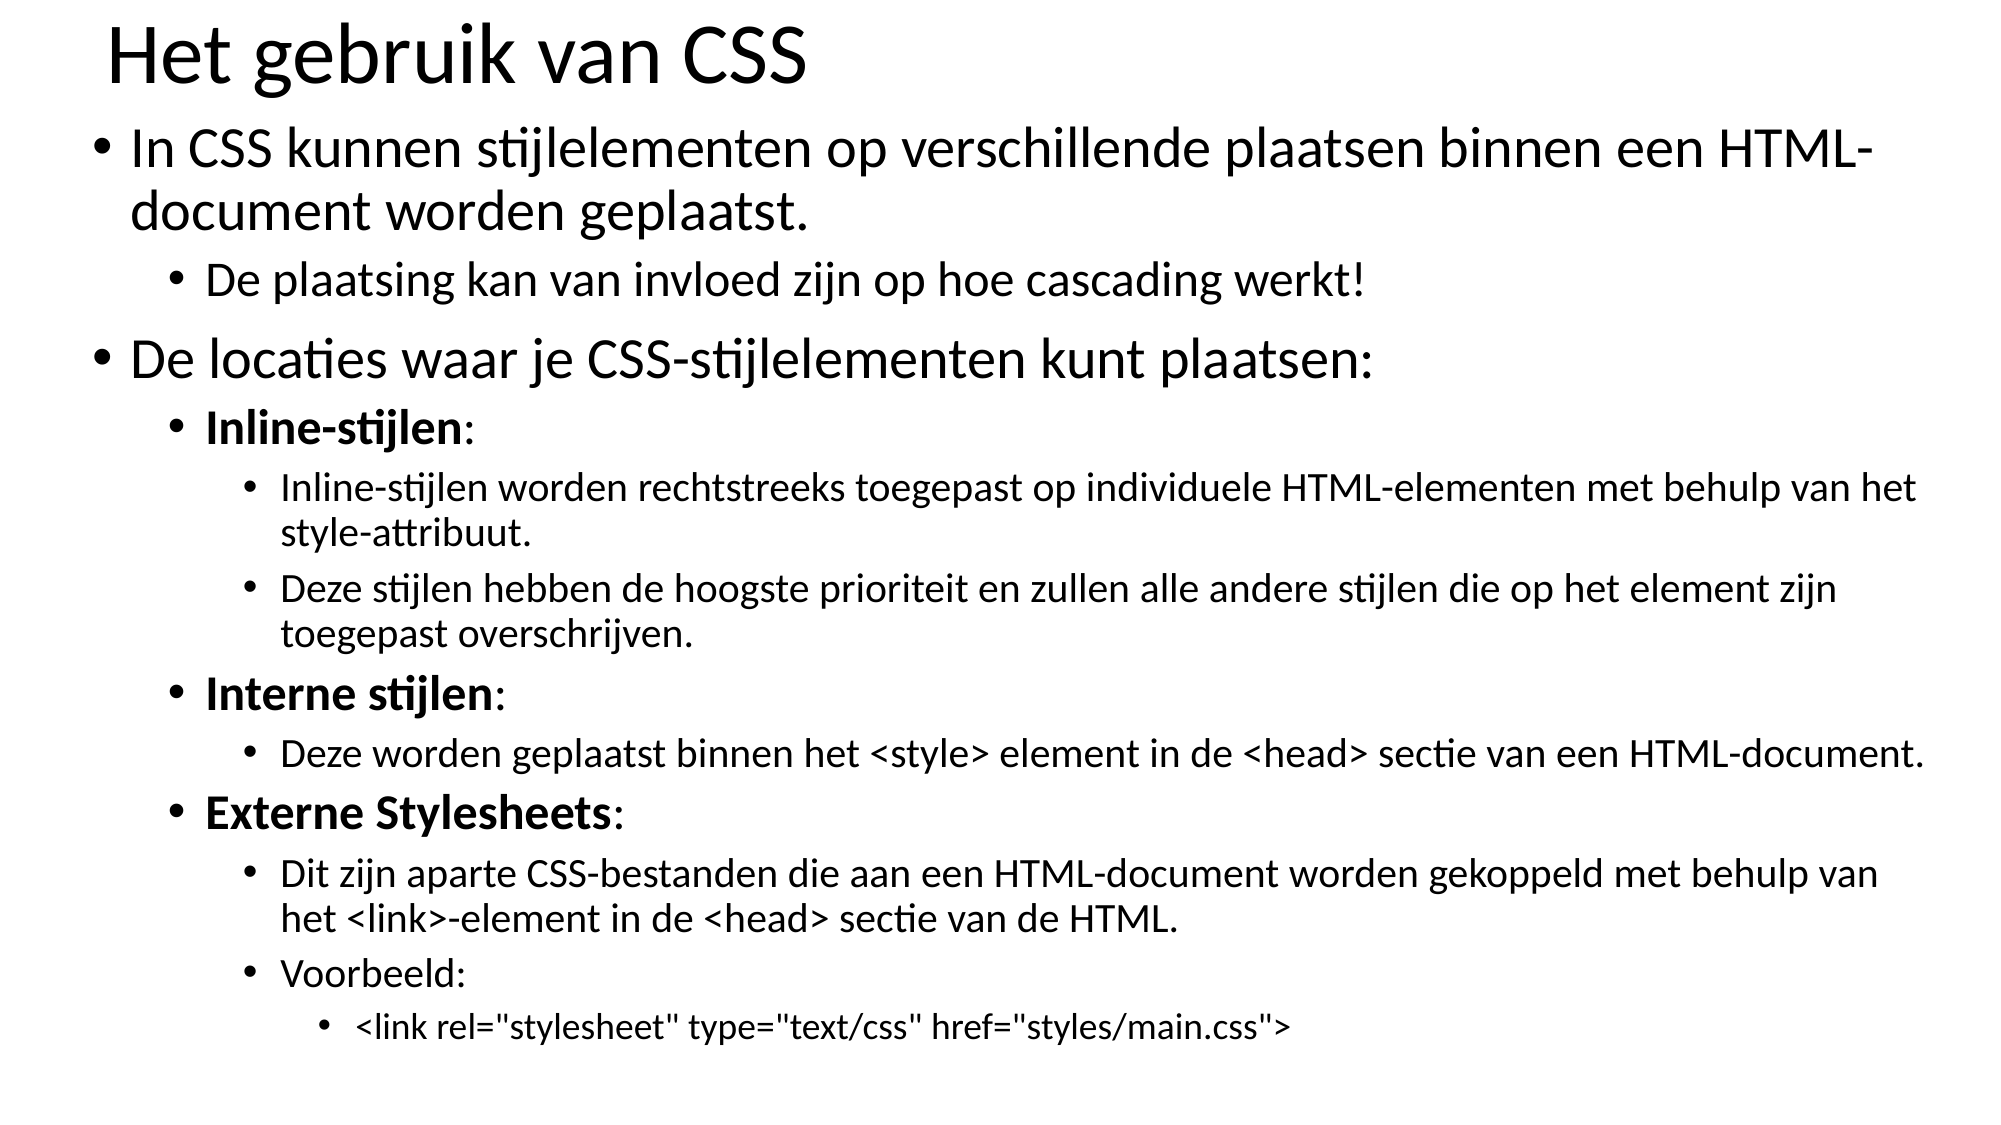

# Het gebruik van CSS
In CSS kunnen stijlelementen op verschillende plaatsen binnen een HTML-document worden geplaatst.
De plaatsing kan van invloed zijn op hoe cascading werkt!
De locaties waar je CSS-stijlelementen kunt plaatsen:
Inline-stijlen:
Inline-stijlen worden rechtstreeks toegepast op individuele HTML-elementen met behulp van het style-attribuut.
Deze stijlen hebben de hoogste prioriteit en zullen alle andere stijlen die op het element zijn toegepast overschrijven.
Interne stijlen:
Deze worden geplaatst binnen het <style> element in de <head> sectie van een HTML-document.
Externe Stylesheets:
Dit zijn aparte CSS-bestanden die aan een HTML-document worden gekoppeld met behulp van het <link>-element in de <head> sectie van de HTML.
Voorbeeld:
<link rel="stylesheet" type="text/css" href="styles/main.css">